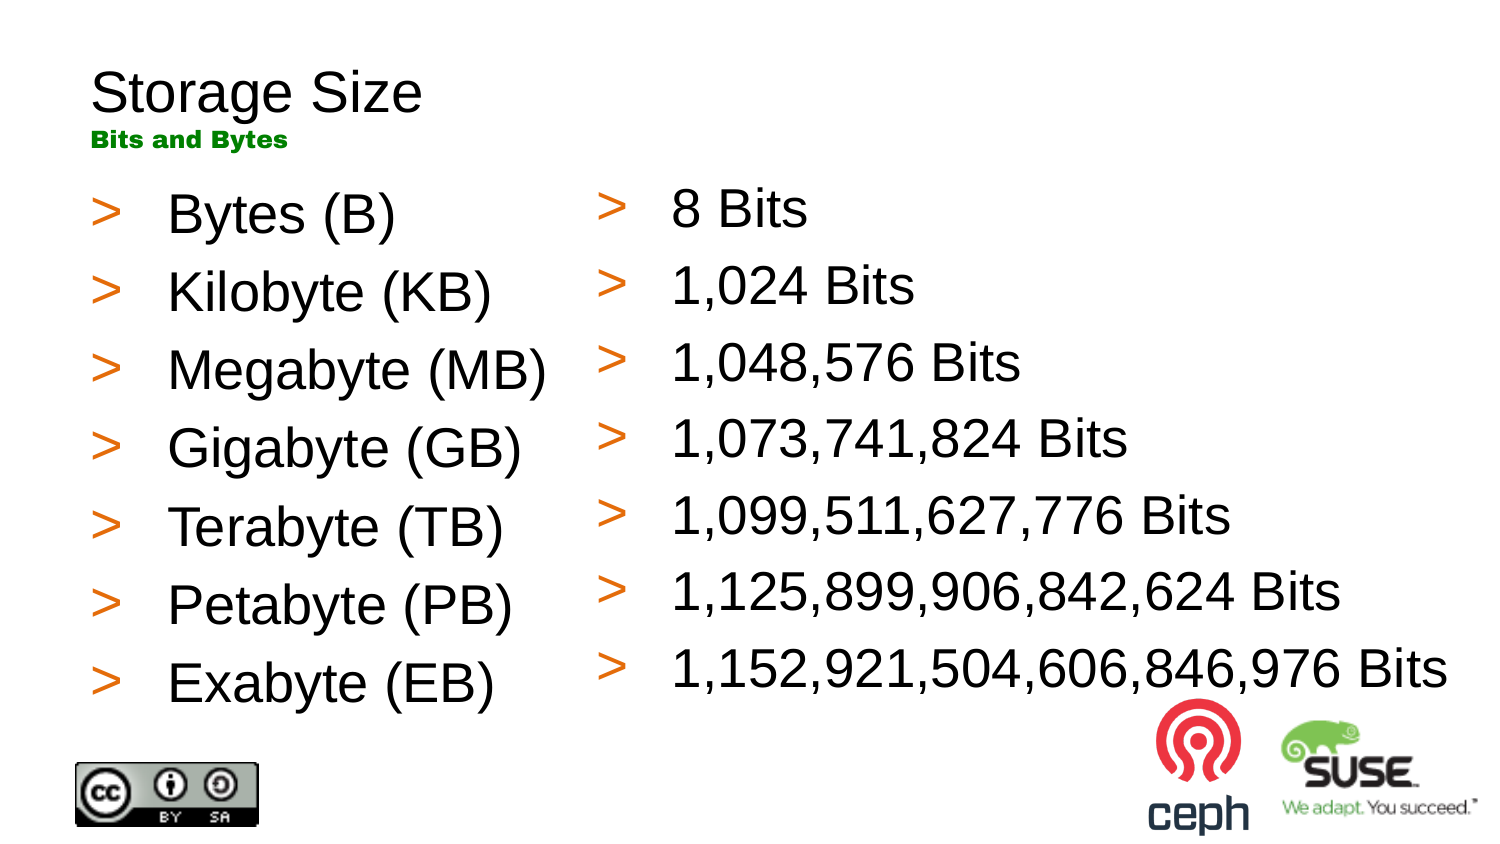

# Storage Size Bits and Bytes
8 Bits
1,024 Bits
1,048,576 Bits
1,073,741,824 Bits
1,099,511,627,776 Bits
1,125,899,906,842,624 Bits
1,152,921,504,606,846,976 Bits
Bytes (B)
Kilobyte (KB)
Megabyte (MB)
Gigabyte (GB)
Terabyte (TB)
Petabyte (PB)
Exabyte (EB)